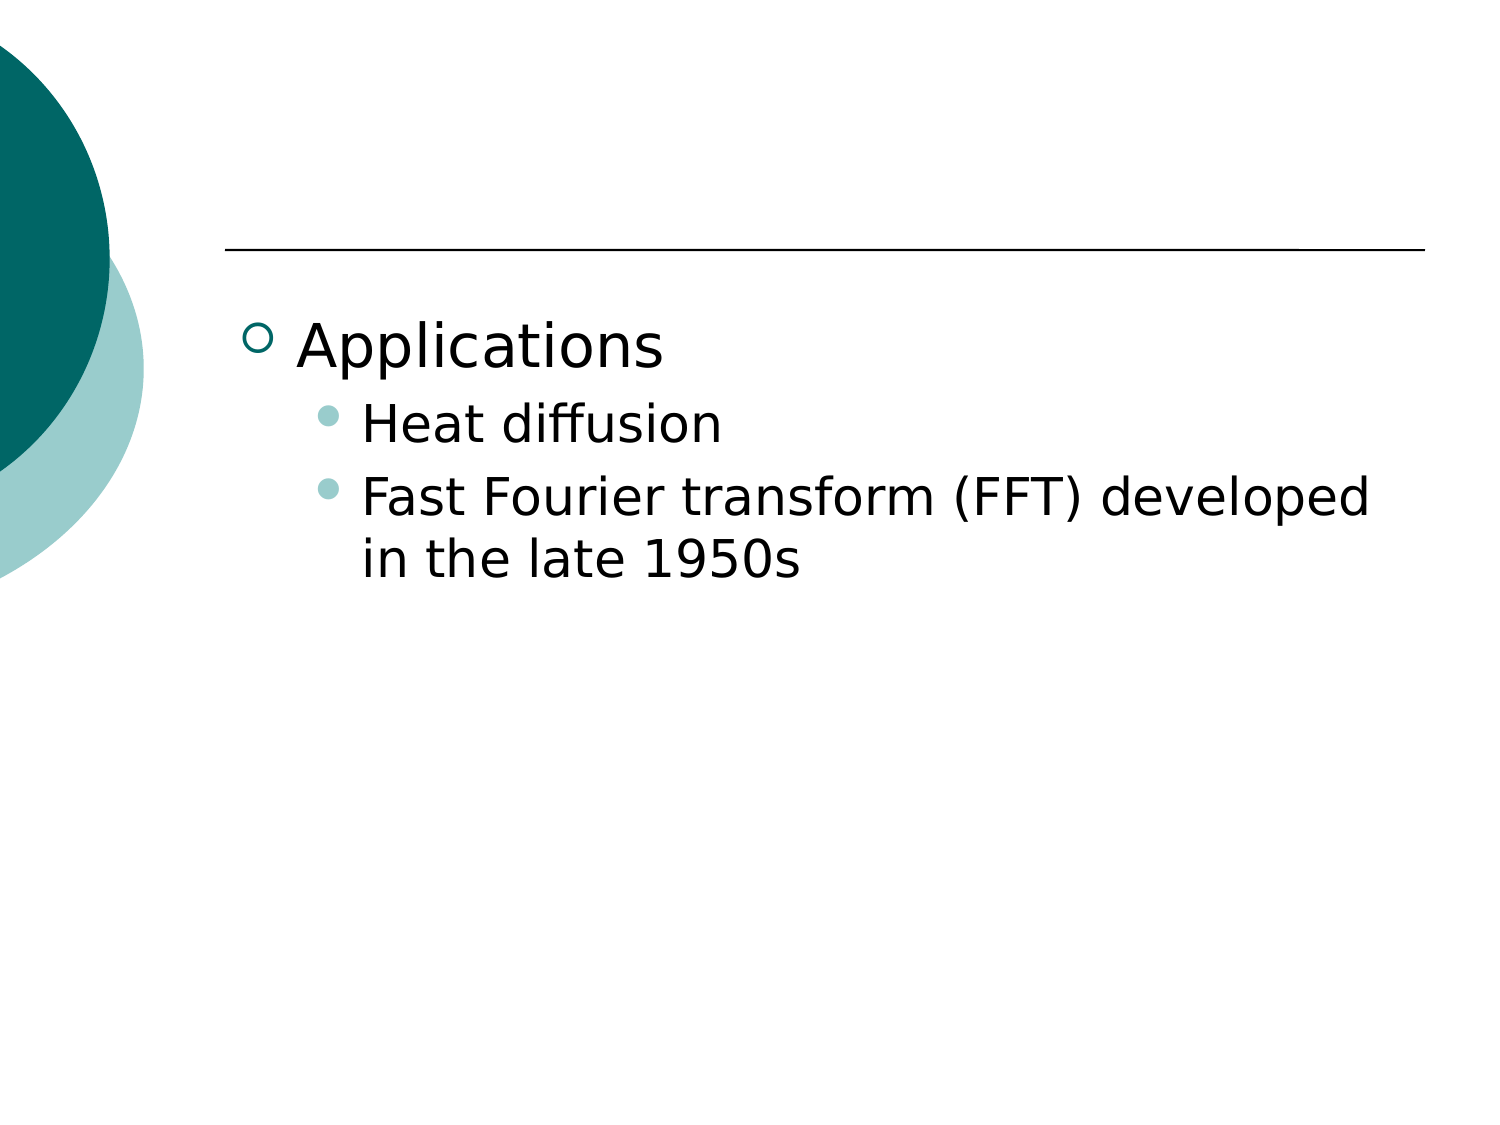

#
Applications
Heat diffusion
Fast Fourier transform (FFT) developed in the late 1950s